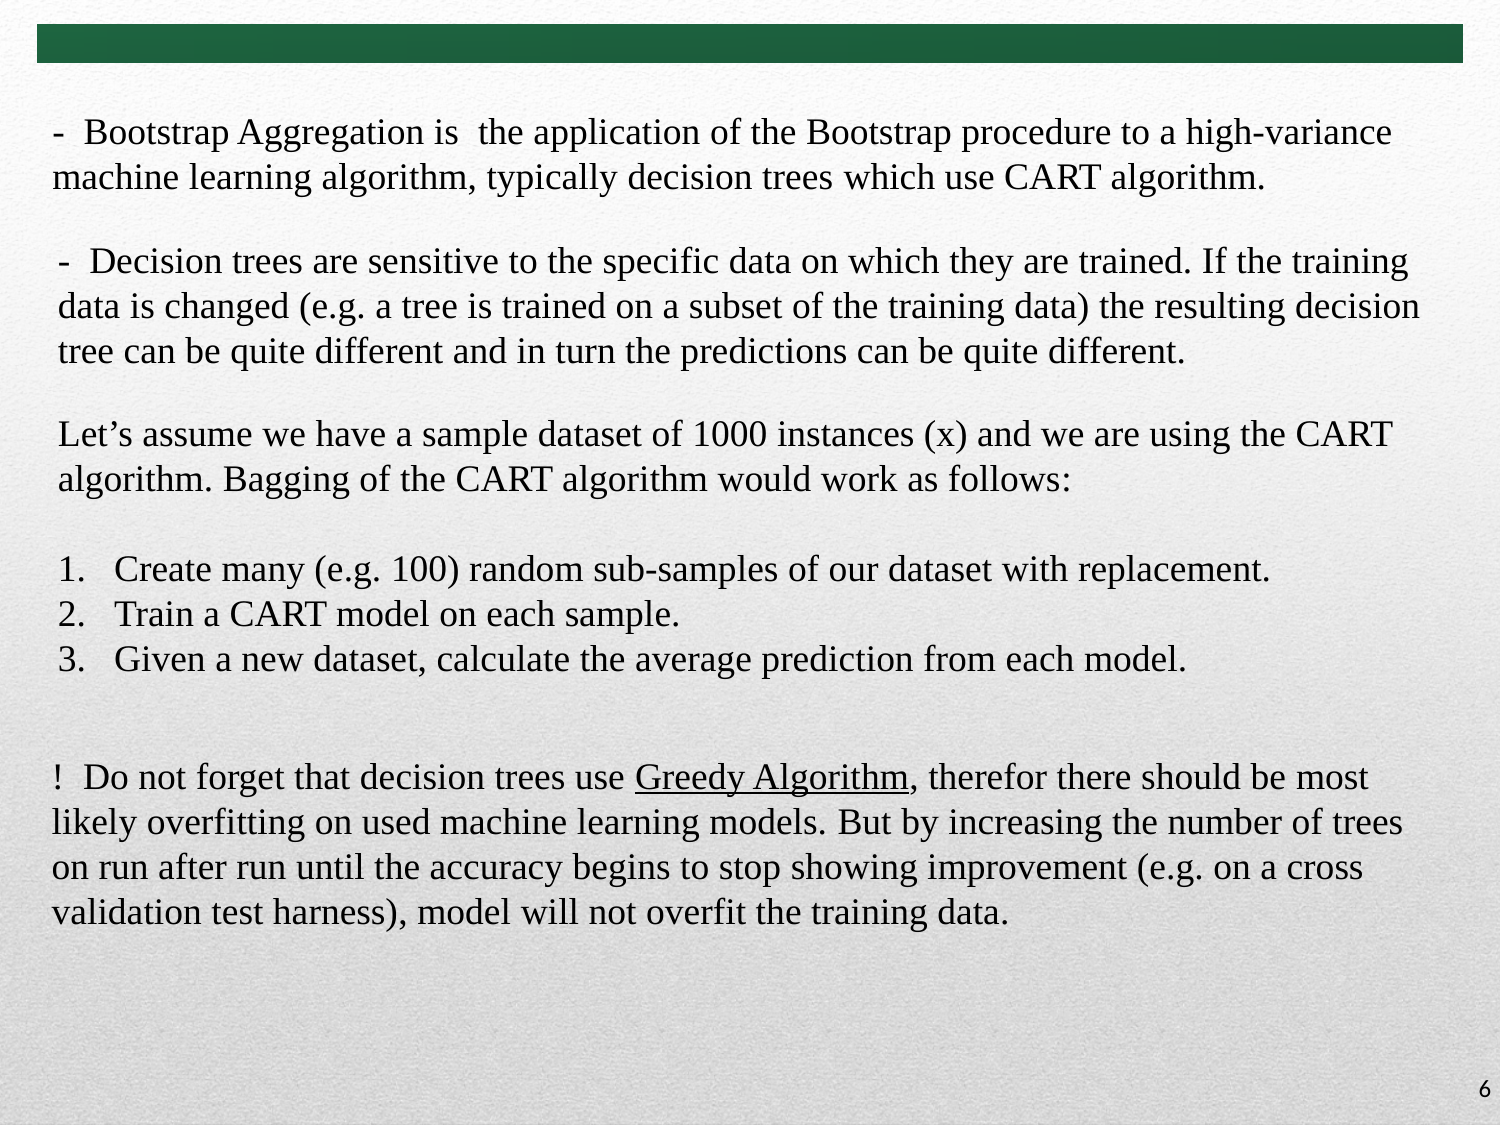

-  Bootstrap Aggregation is  the application of the Bootstrap procedure to a high-variance machine learning algorithm, typically decision trees which use CART algorithm.
-  Decision trees are sensitive to the specific data on which they are trained. If the training data is changed (e.g. a tree is trained on a subset of the training data) the resulting decision tree can be quite different and in turn the predictions can be quite different.
Let’s assume we have a sample dataset of 1000 instances (x) and we are using the CART algorithm. Bagging of the CART algorithm would work as follows:

Create many (e.g. 100) random sub-samples of our dataset with replacement.
Train a CART model on each sample.
Given a new dataset, calculate the average prediction from each model.
!  Do not forget that decision trees use Greedy Algorithm, therefor there should be most likely overfitting on used machine learning models. But by increasing the number of trees on run after run until the accuracy begins to stop showing improvement (e.g. on a cross validation test harness), model will not overfit the training data.
6